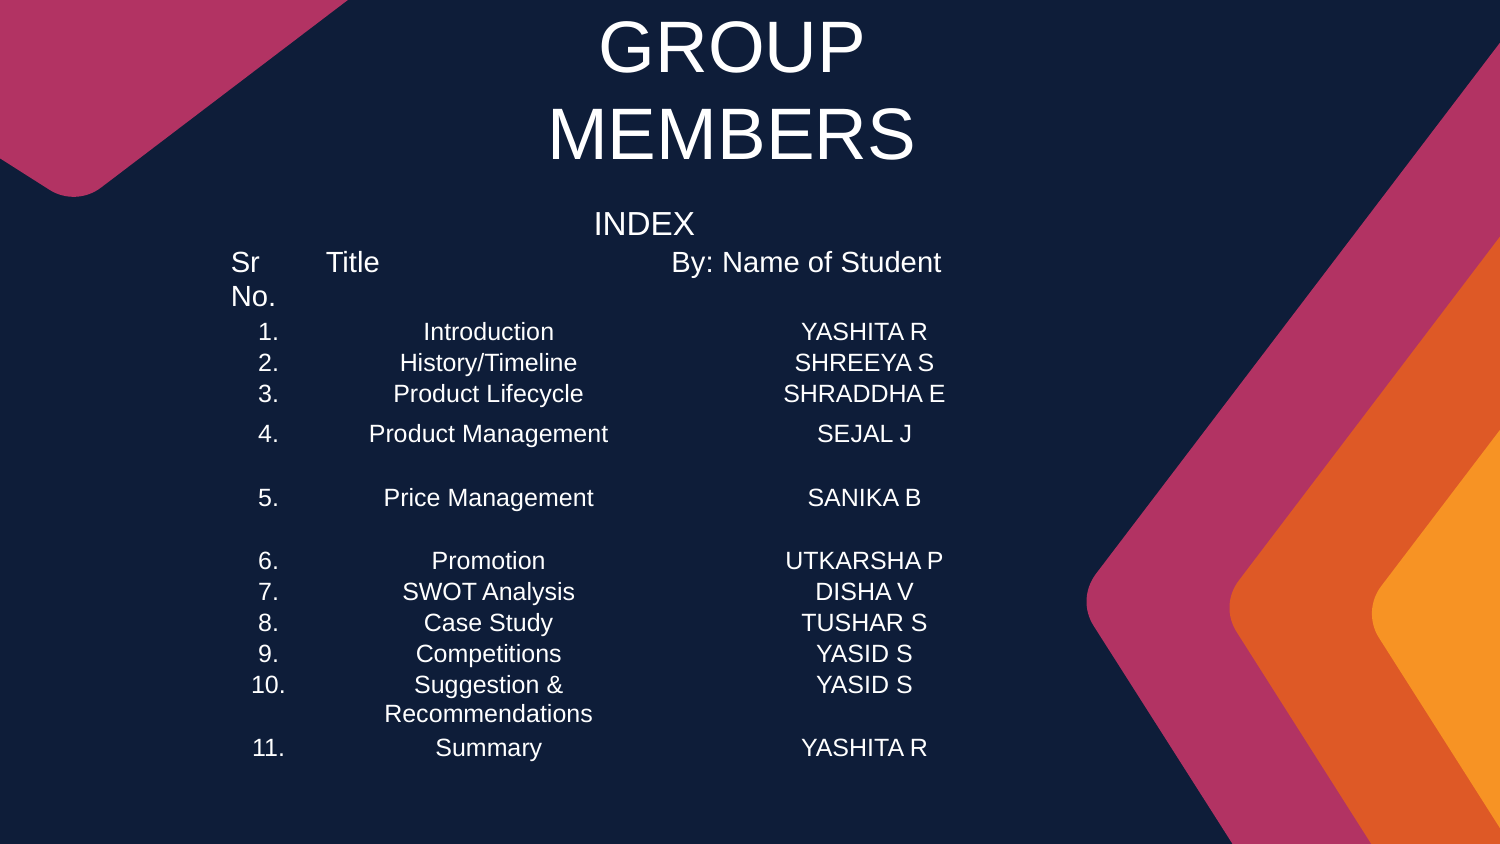

GROUP MEMBERS
| INDEX |  |  |
| --- | --- | --- |
| Sr No. | Title | By: Name of Student |
| 1. | Introduction | YASHITA R |
| 2. | History/Timeline | SHREEYA S |
| 3. | Product Lifecycle | SHRADDHA E |
| 4. | Product Management | SEJAL J |
| 5. | Price Management | SANIKA B |
| 6. | Promotion | UTKARSHA P |
| 7. | SWOT Analysis | DISHA V |
| 8. | Case Study | TUSHAR S |
| 9. | Competitions | YASID S |
| 10. | Suggestion & Recommendations | YASID S |
| 11. | Summary | YASHITA R |